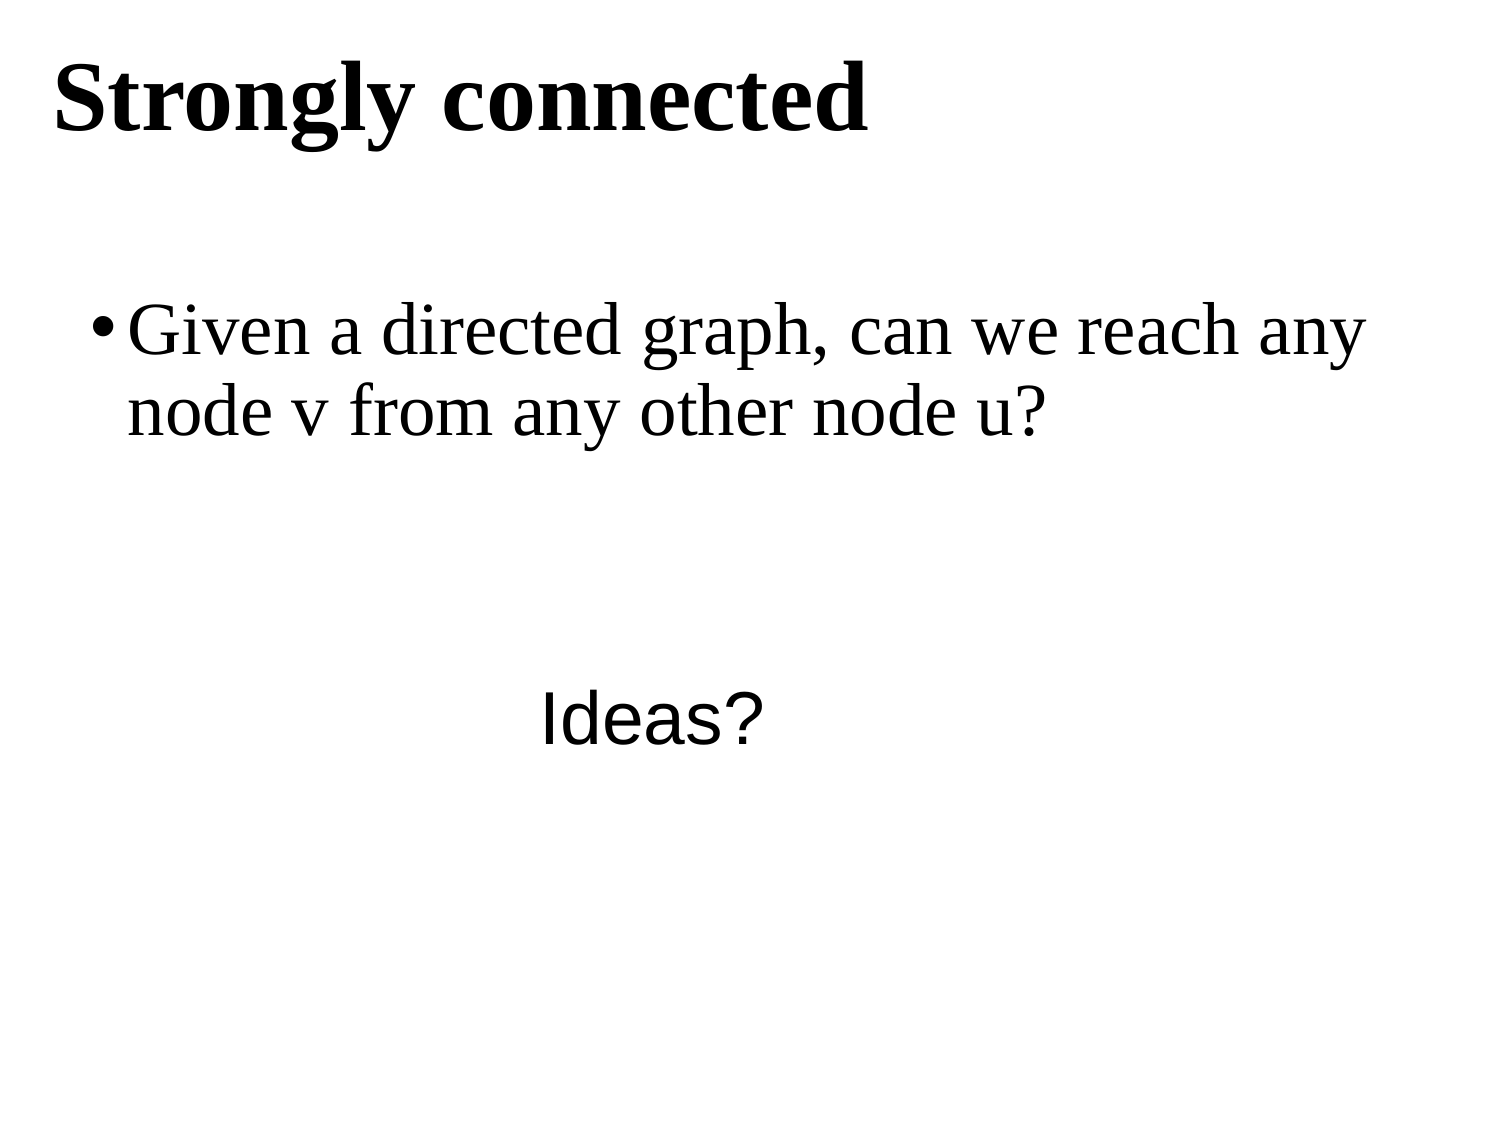

# Strongly connected
Given a directed graph, can we reach any node v from any other node u?
Ideas?